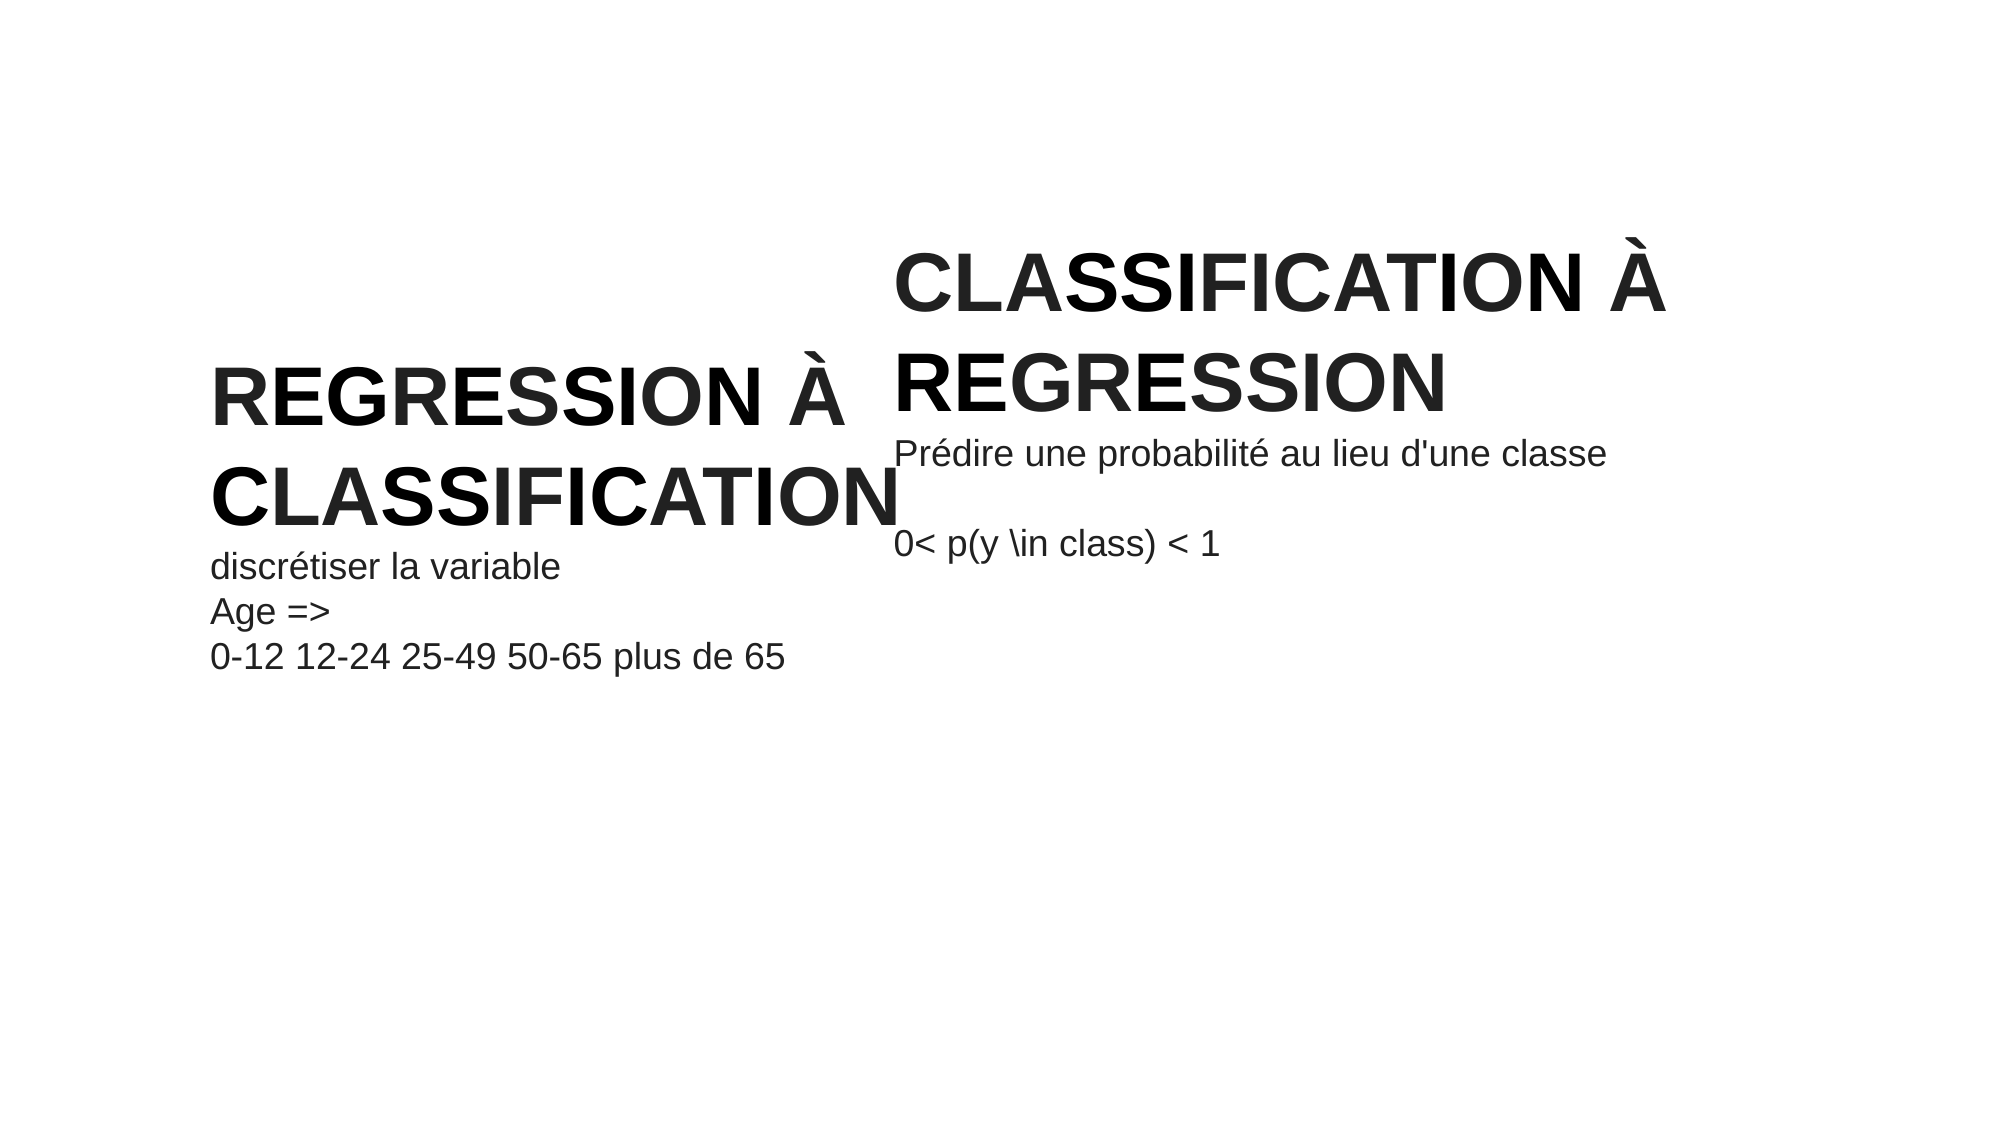

CLASSIFICATION À REGRESSION
Prédire une probabilité au lieu d'une classe

0< p(y \in class) < 1

REGRESSION À CLASSIFICATION
discrétiser la variable
Age =>
0-12 12-24 25-49 50-65 plus de 65